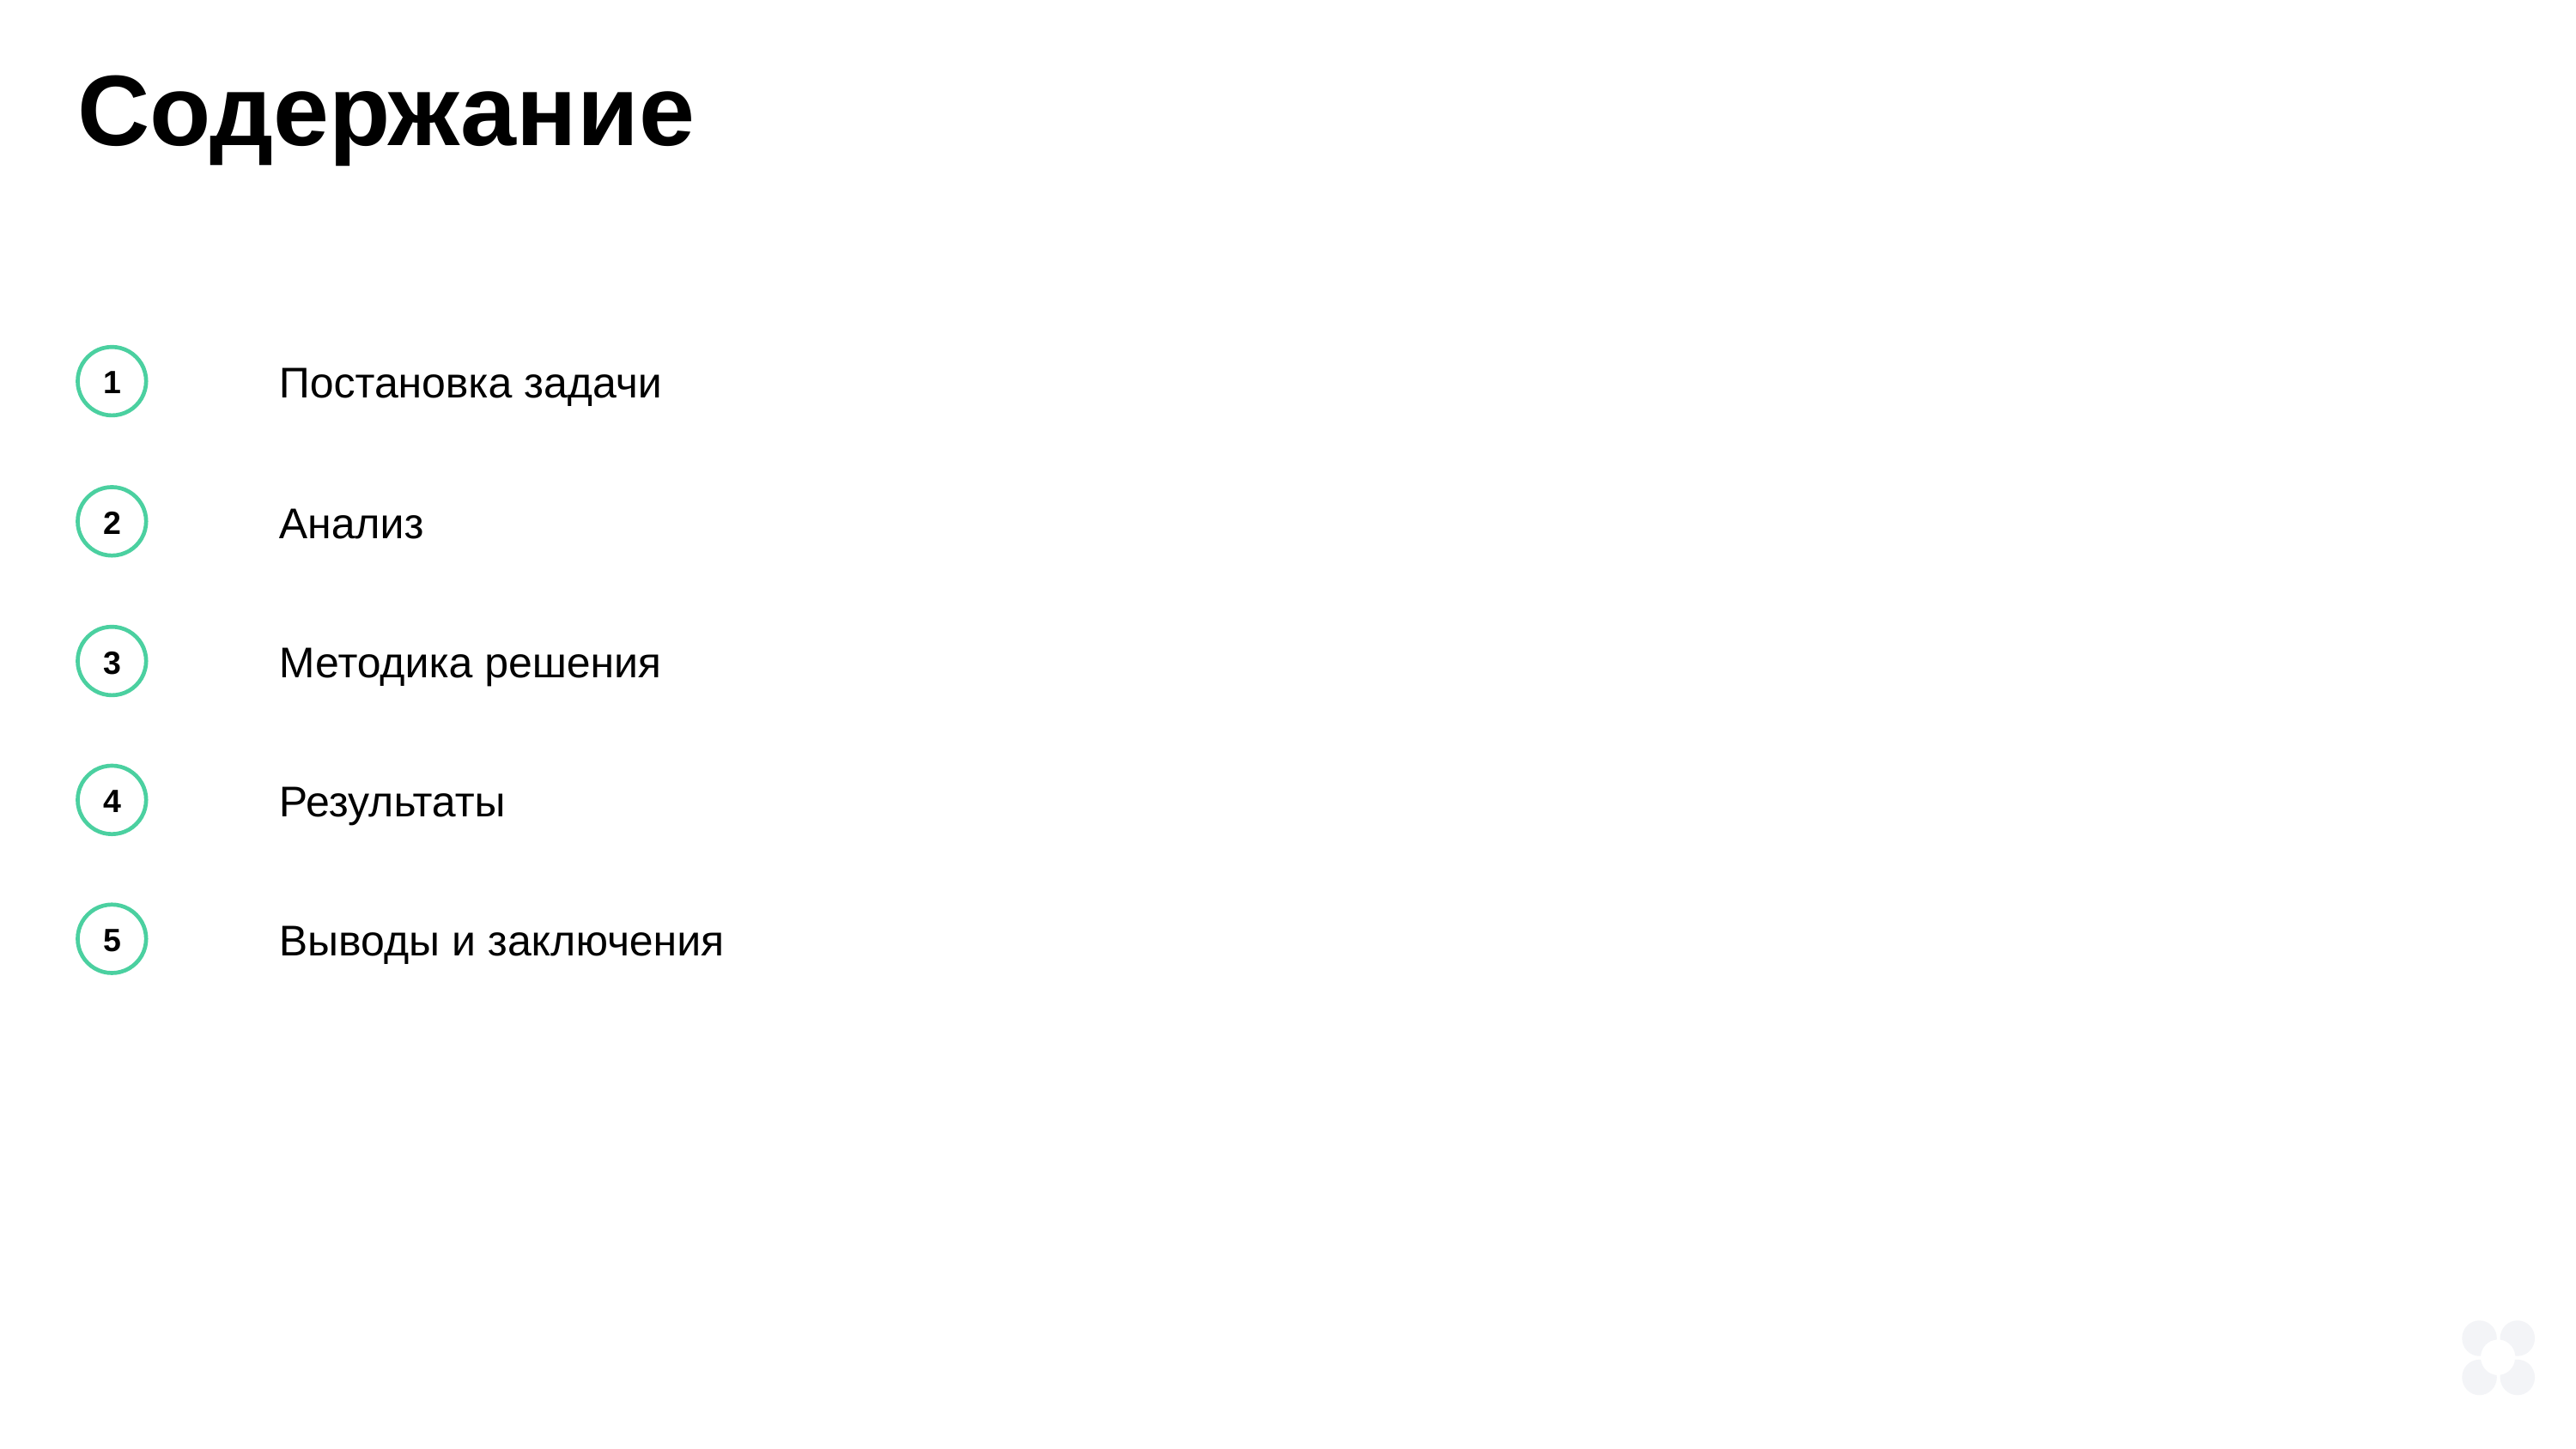

Содержание
Постановка задачи
1
Анализ
2
Методика решения
3
Результаты
4
Выводы и заключения
5